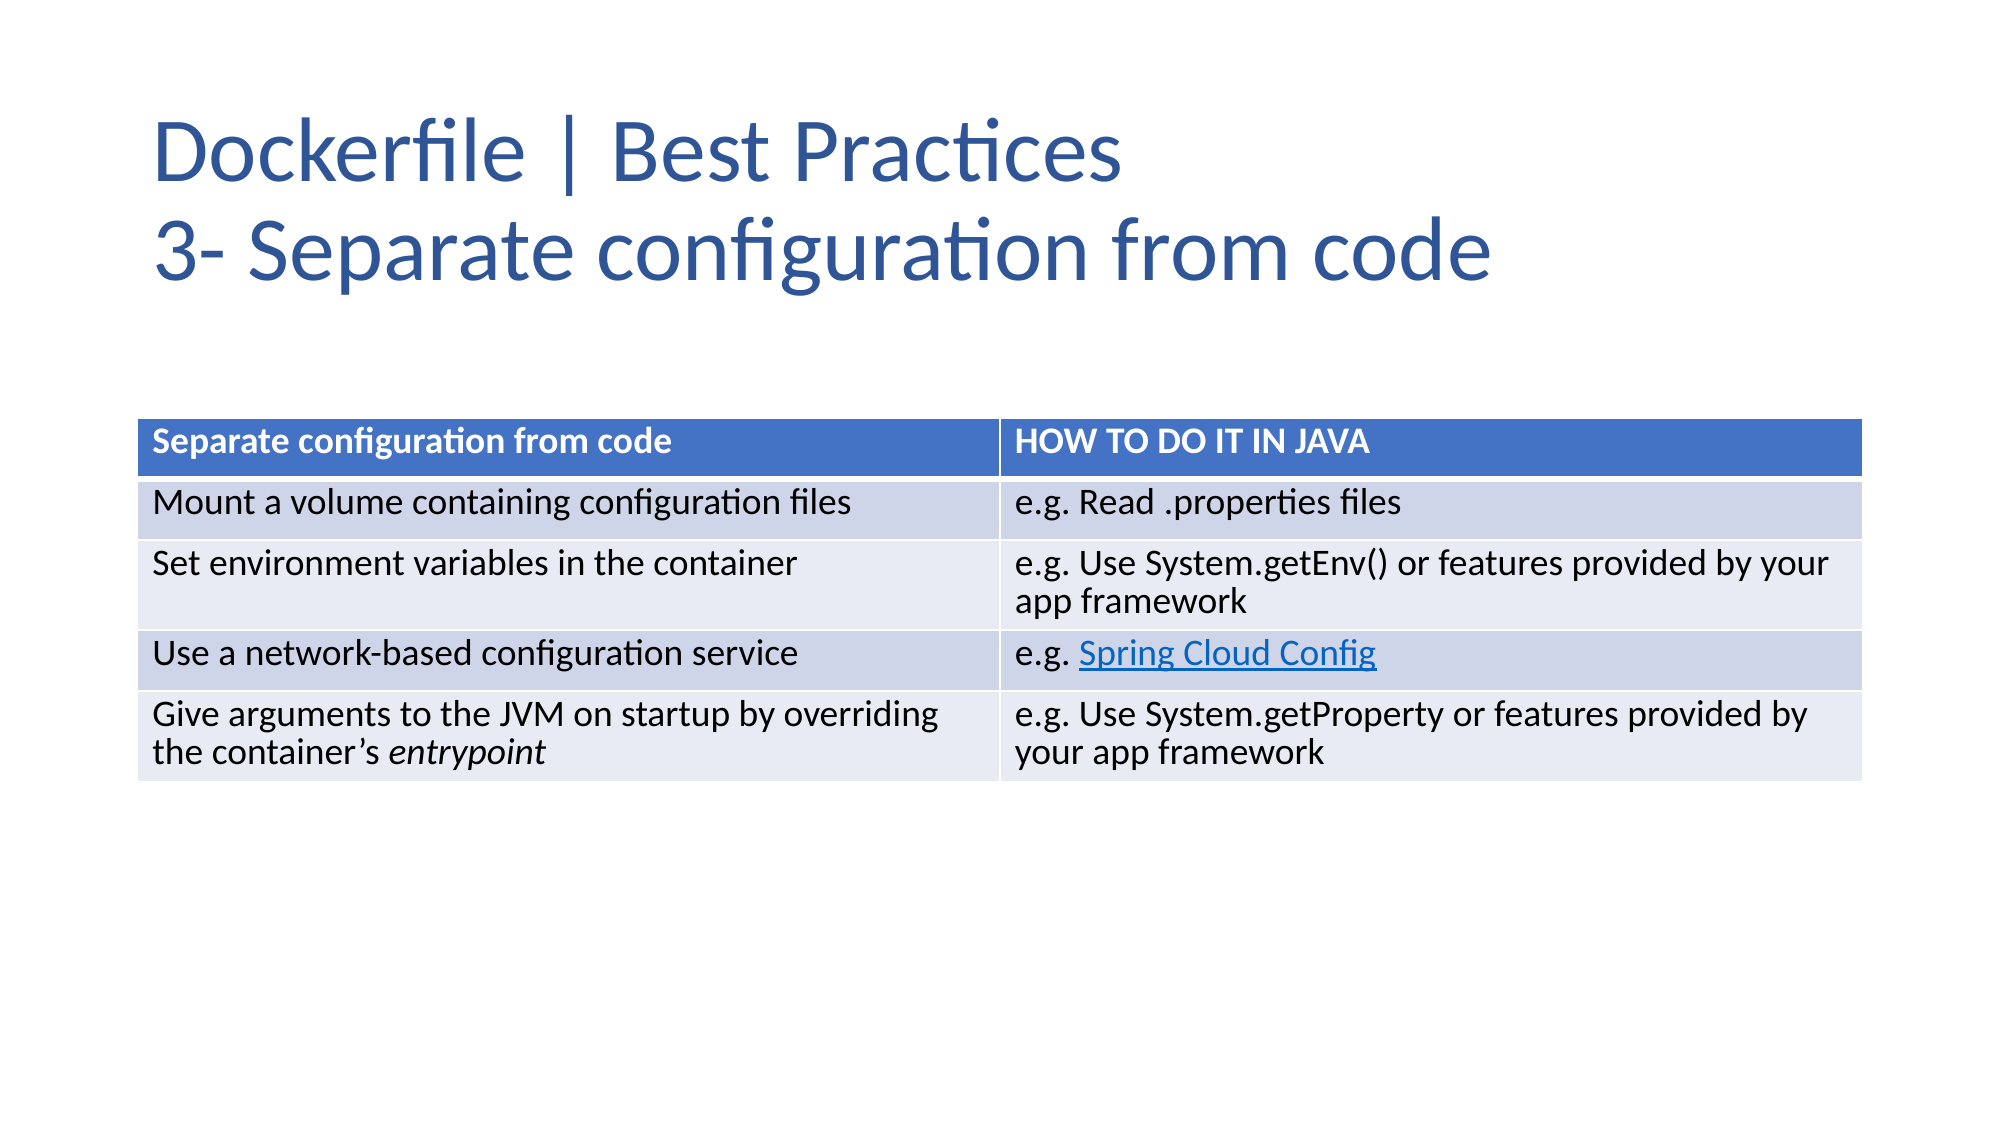

# Dockerfile | Best Practices 3- Separate configuration from code
| Separate configuration from code | HOW TO DO IT IN JAVA |
| --- | --- |
| Mount a volume containing configuration files | e.g. Read .properties files |
| Set environment variables in the container | e.g. Use System.getEnv() or features provided by your app framework |
| Use a network-based configuration service | e.g. Spring Cloud Config |
| Give arguments to the JVM on startup by overriding the container’s entrypoint | e.g. Use System.getProperty or features provided by your app framework |